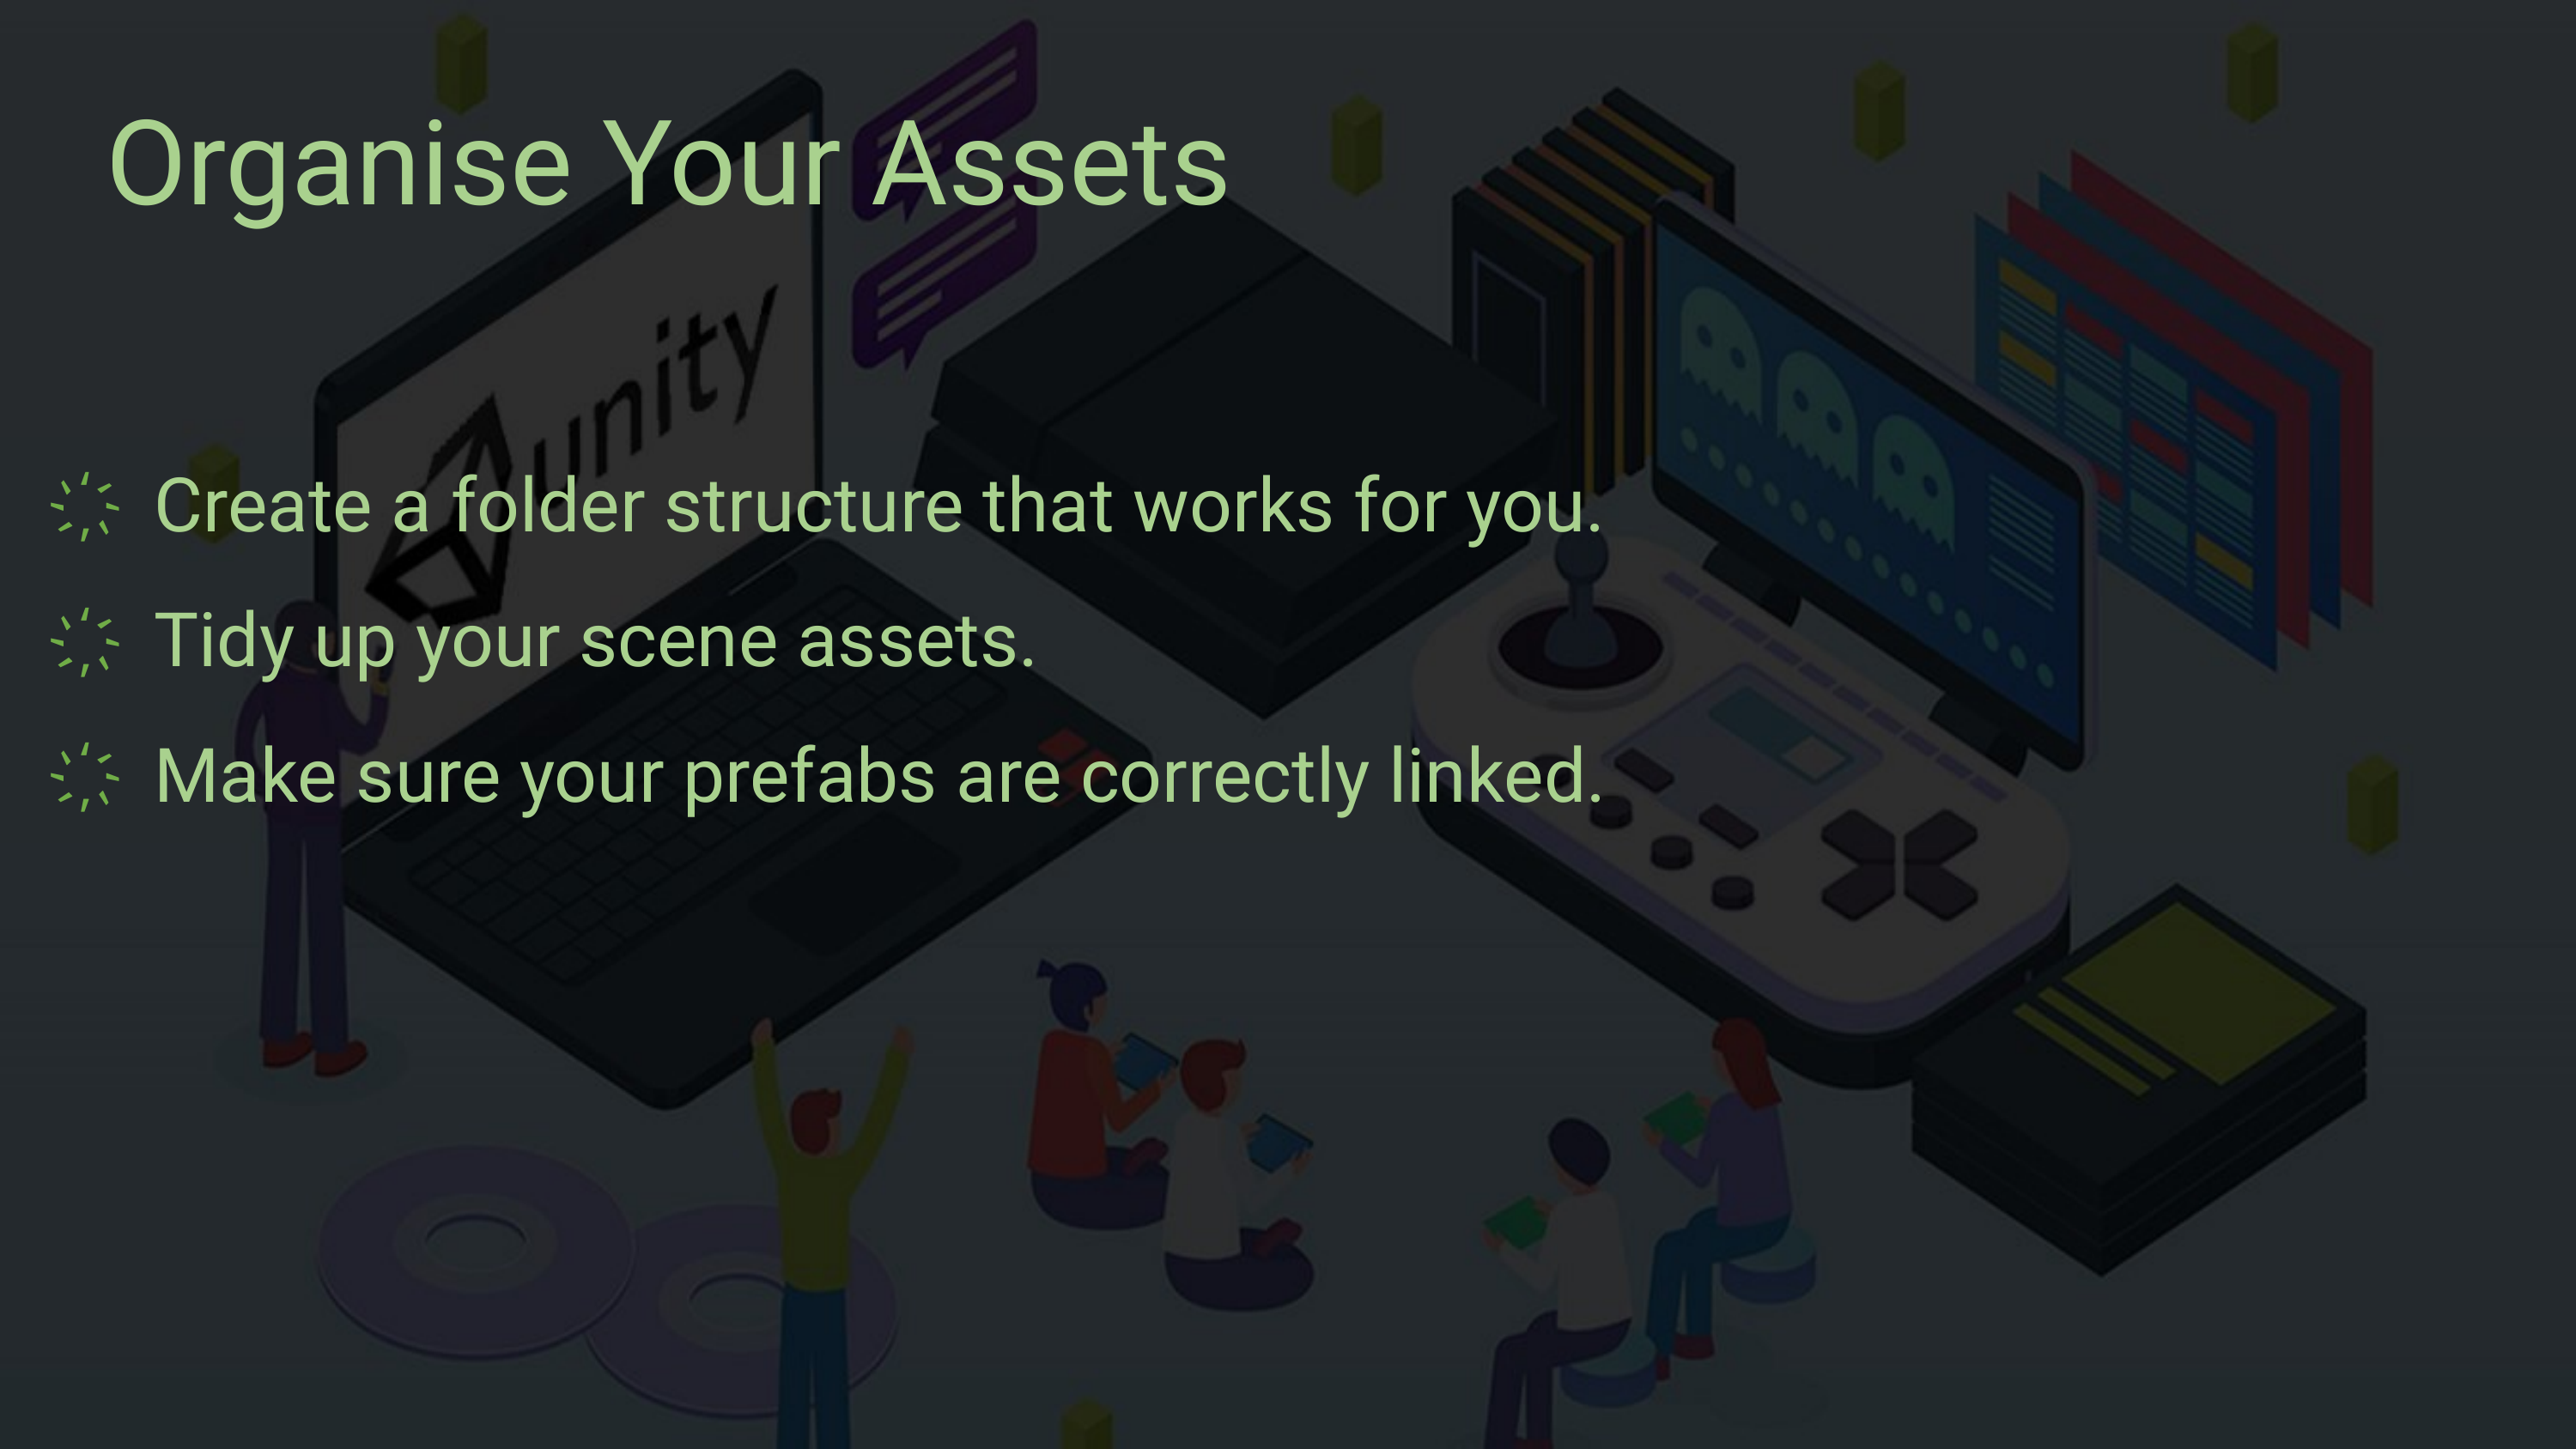

# Organise Your Assets
Create a folder structure that works for you.
Tidy up your scene assets.
Make sure your prefabs are correctly linked.